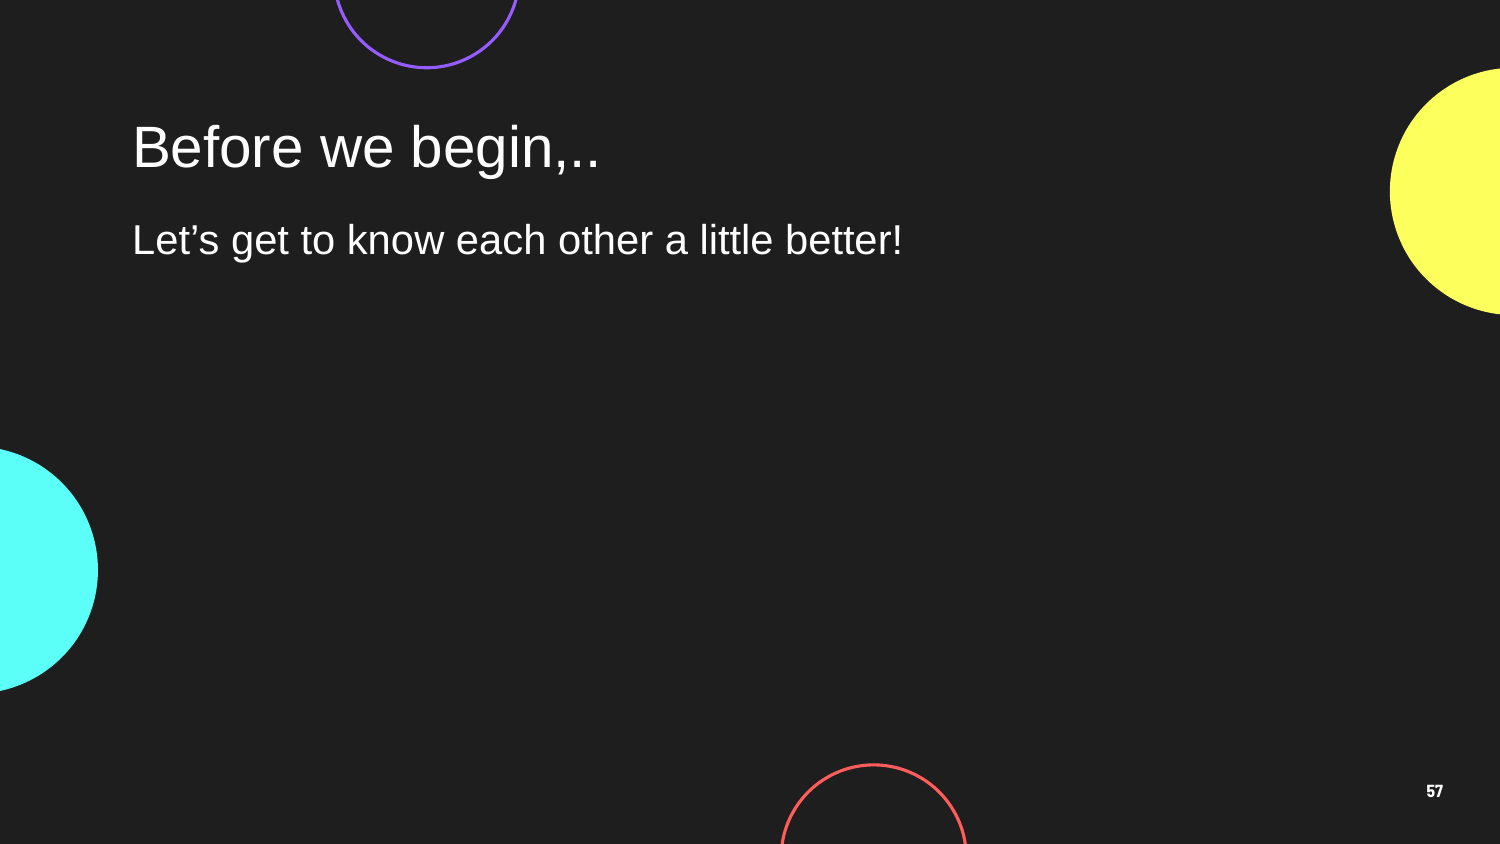

# Before we begin,..
Let’s get to know each other a little better!

57